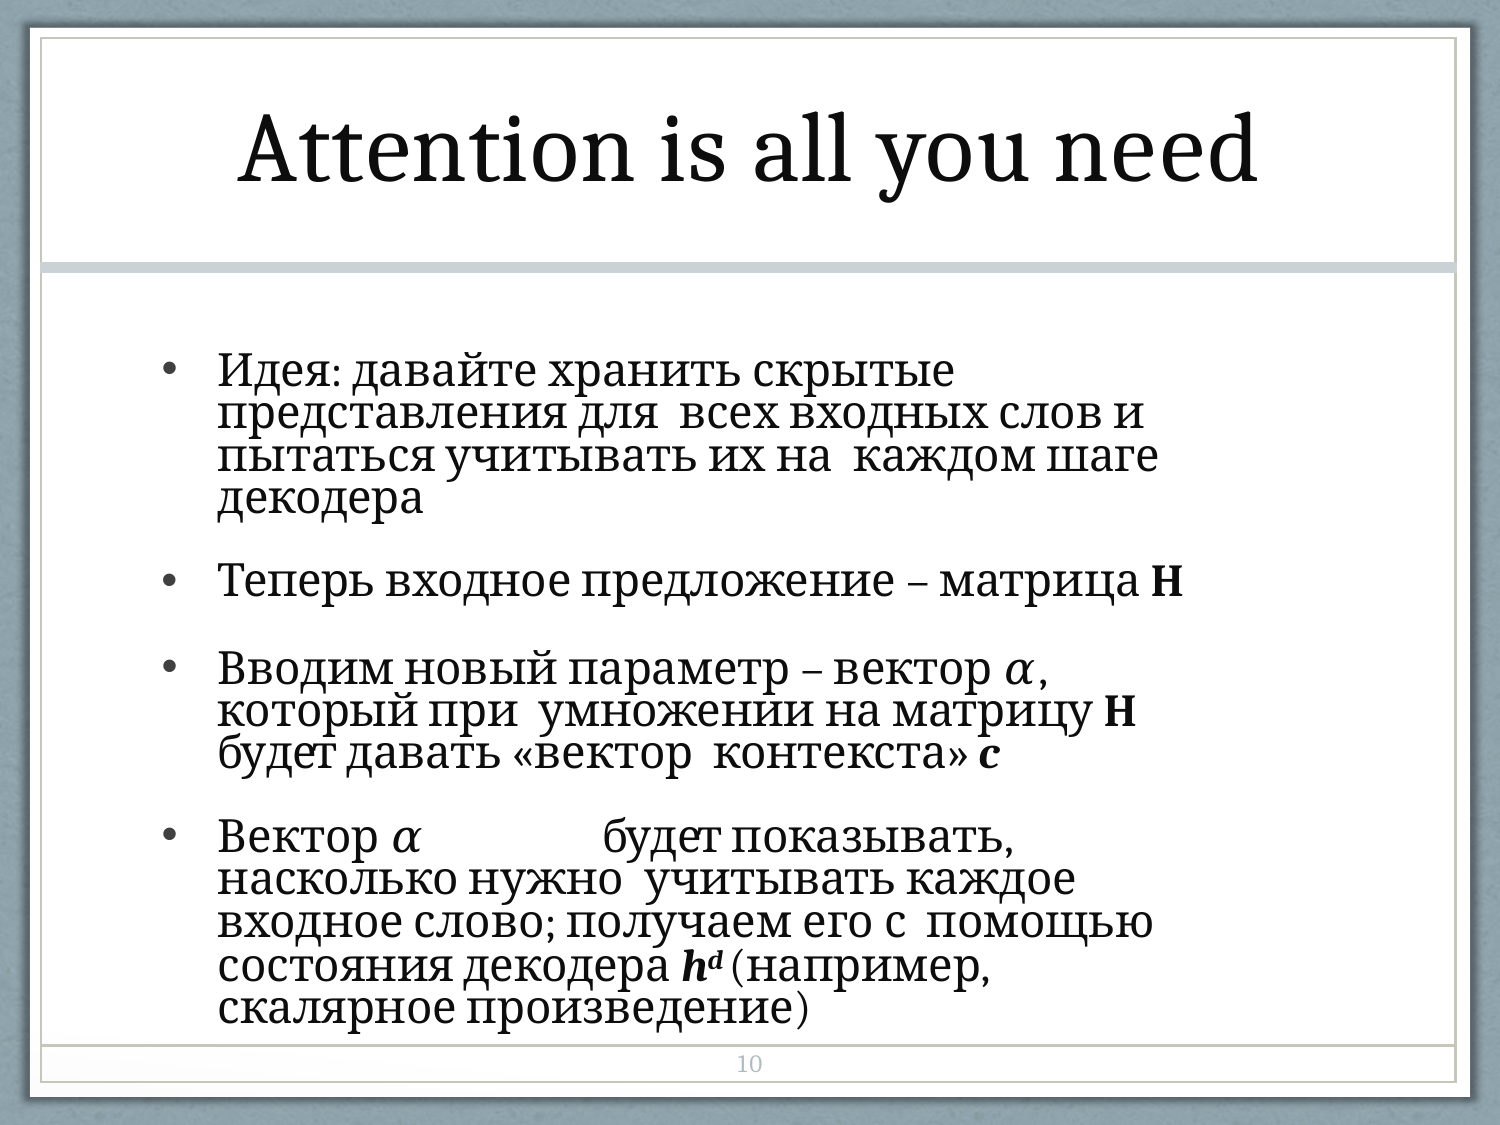

| Attention is all you need |
| --- |
| Идея: давайте хранить скрытые представления для всех входных слов и пытаться учитывать их на каждом шаге декодера Теперь входное предложение – матрица H Вводим новый параметр – вектор 𝛼, который при умножении на матрицу H будет давать «вектор контекста» c Вектор 𝛼 будет показывать, насколько нужно учитывать каждое входное слово; получаем его с помощью состояния декодера hd (например, скалярное произведение) |
| 10 |